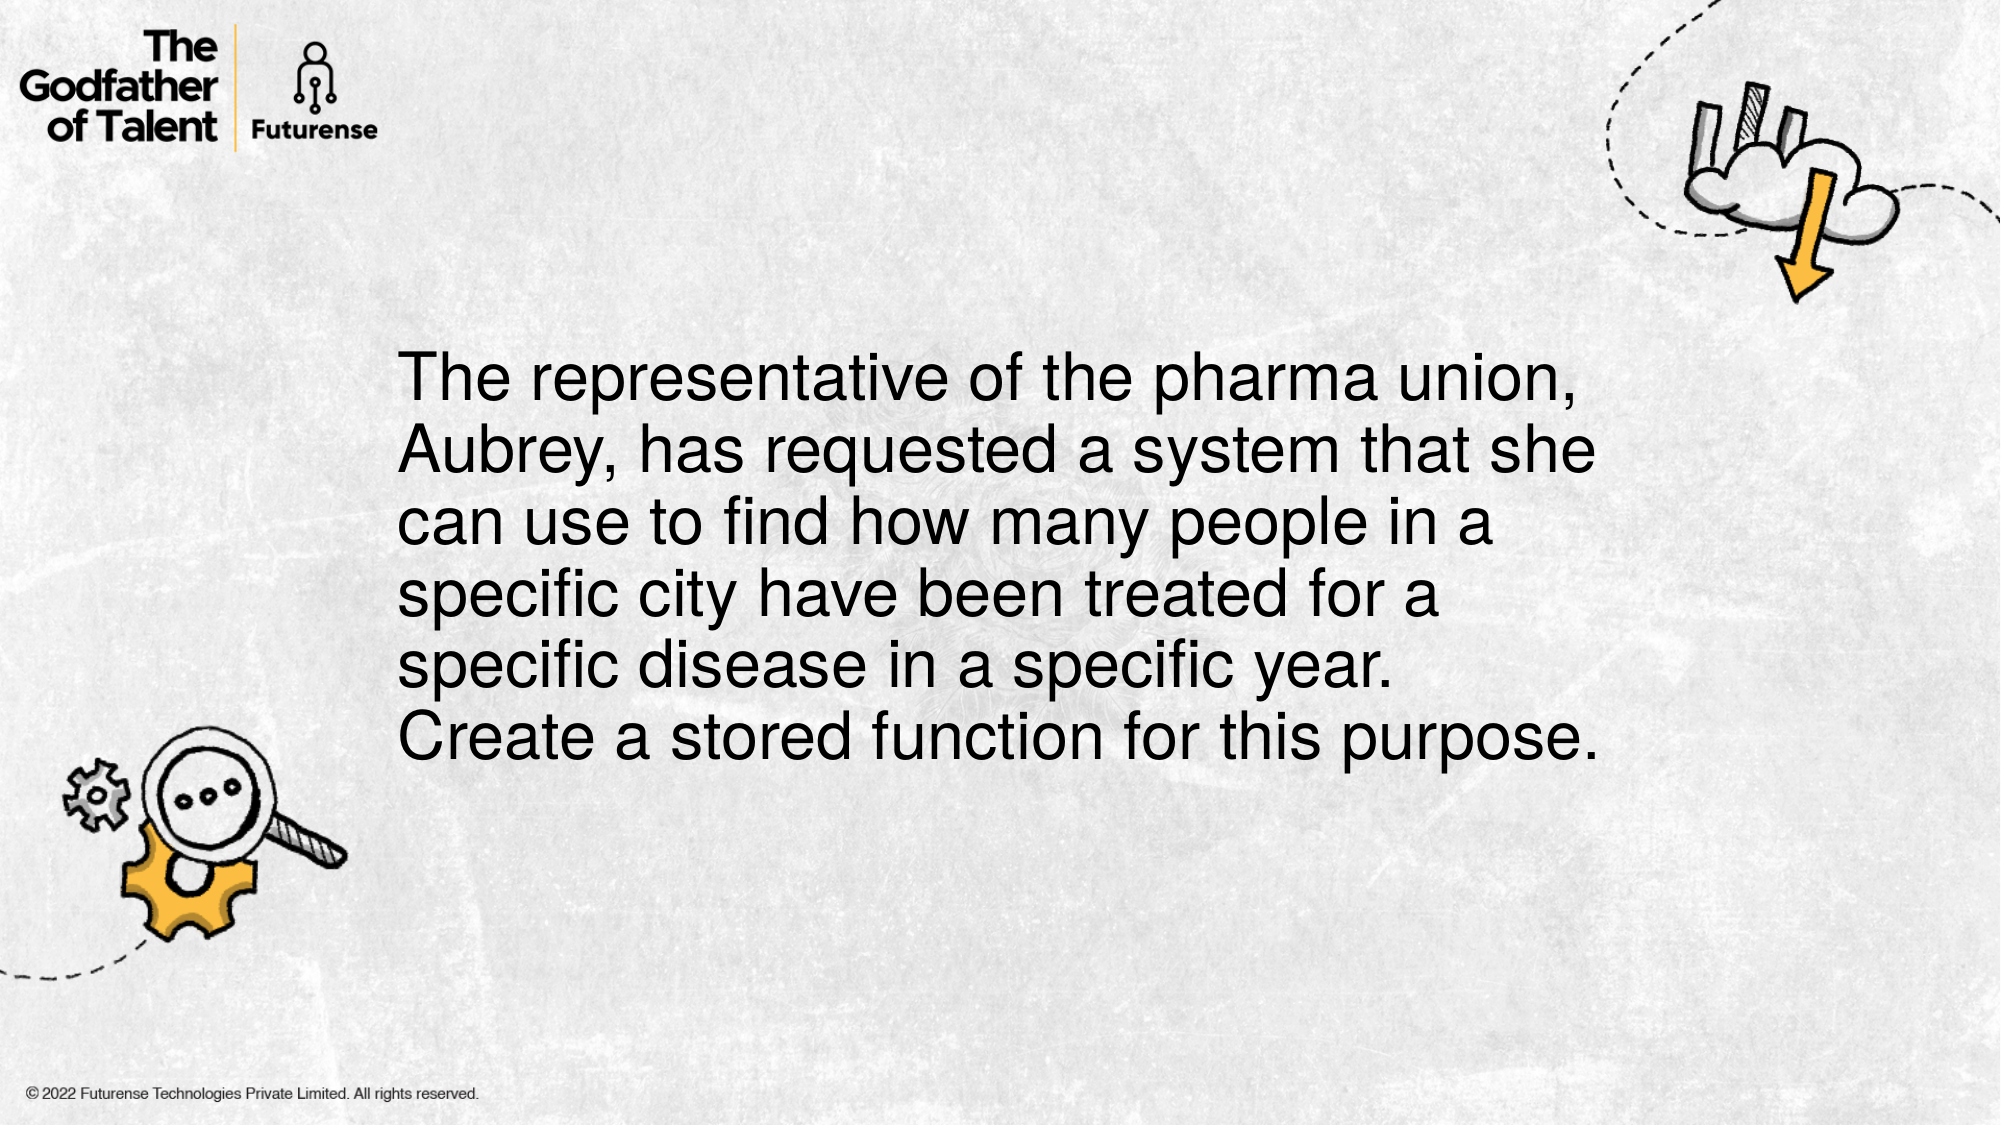

# The representative of the pharma union, Aubrey, has requested a system that she can use to find how many people in a specific city have been treated for a specific disease in a specific year. Create a stored function for this purpose.